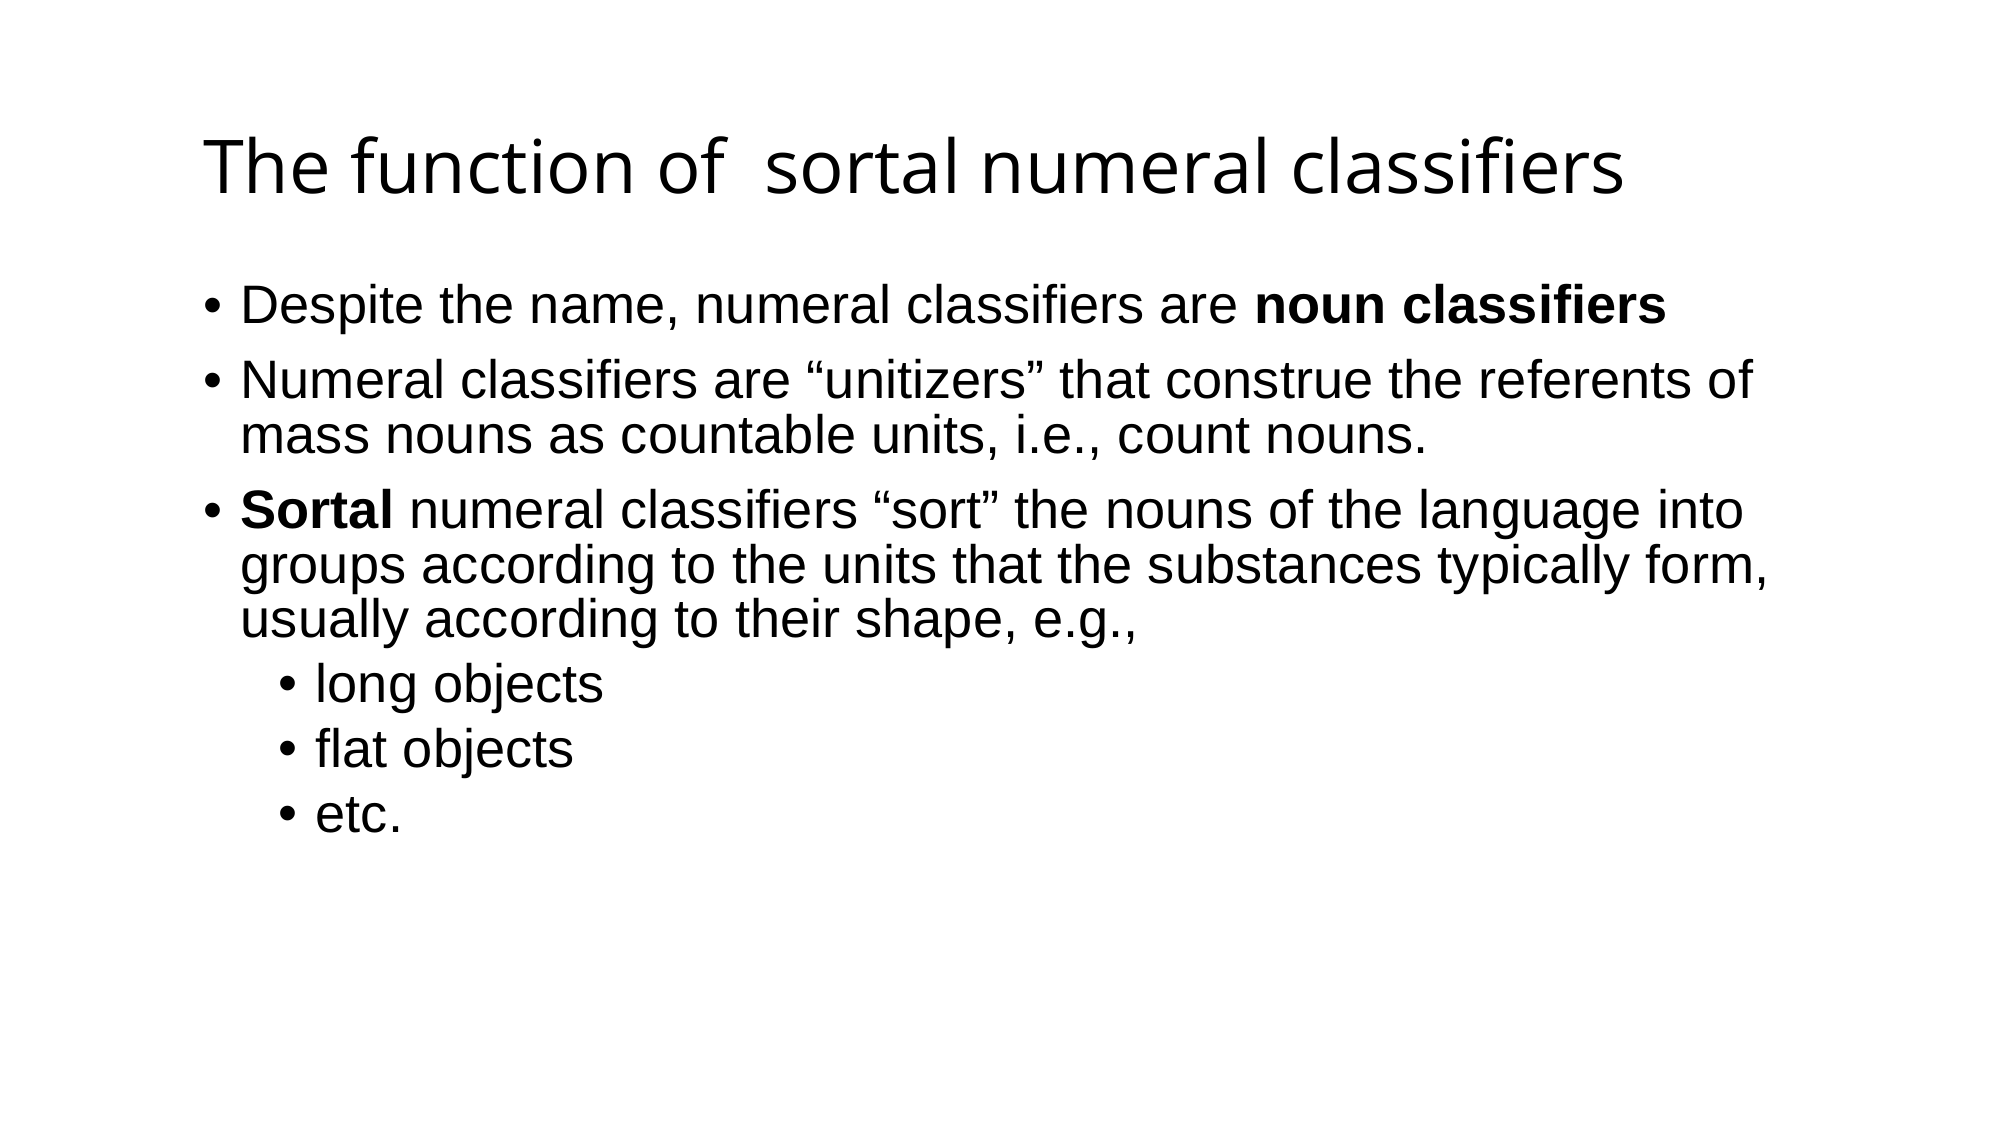

# The function of  sortal numeral classifiers
Despite the name, numeral classifiers are noun classifiers
Numeral classifiers are “unitizers” that construe the referents of mass nouns as countable units, i.e., count nouns.
Sortal numeral classifiers “sort” the nouns of the language into groups according to the units that the substances typically form, usually according to their shape, e.g.,
long objects
flat objects
etc.